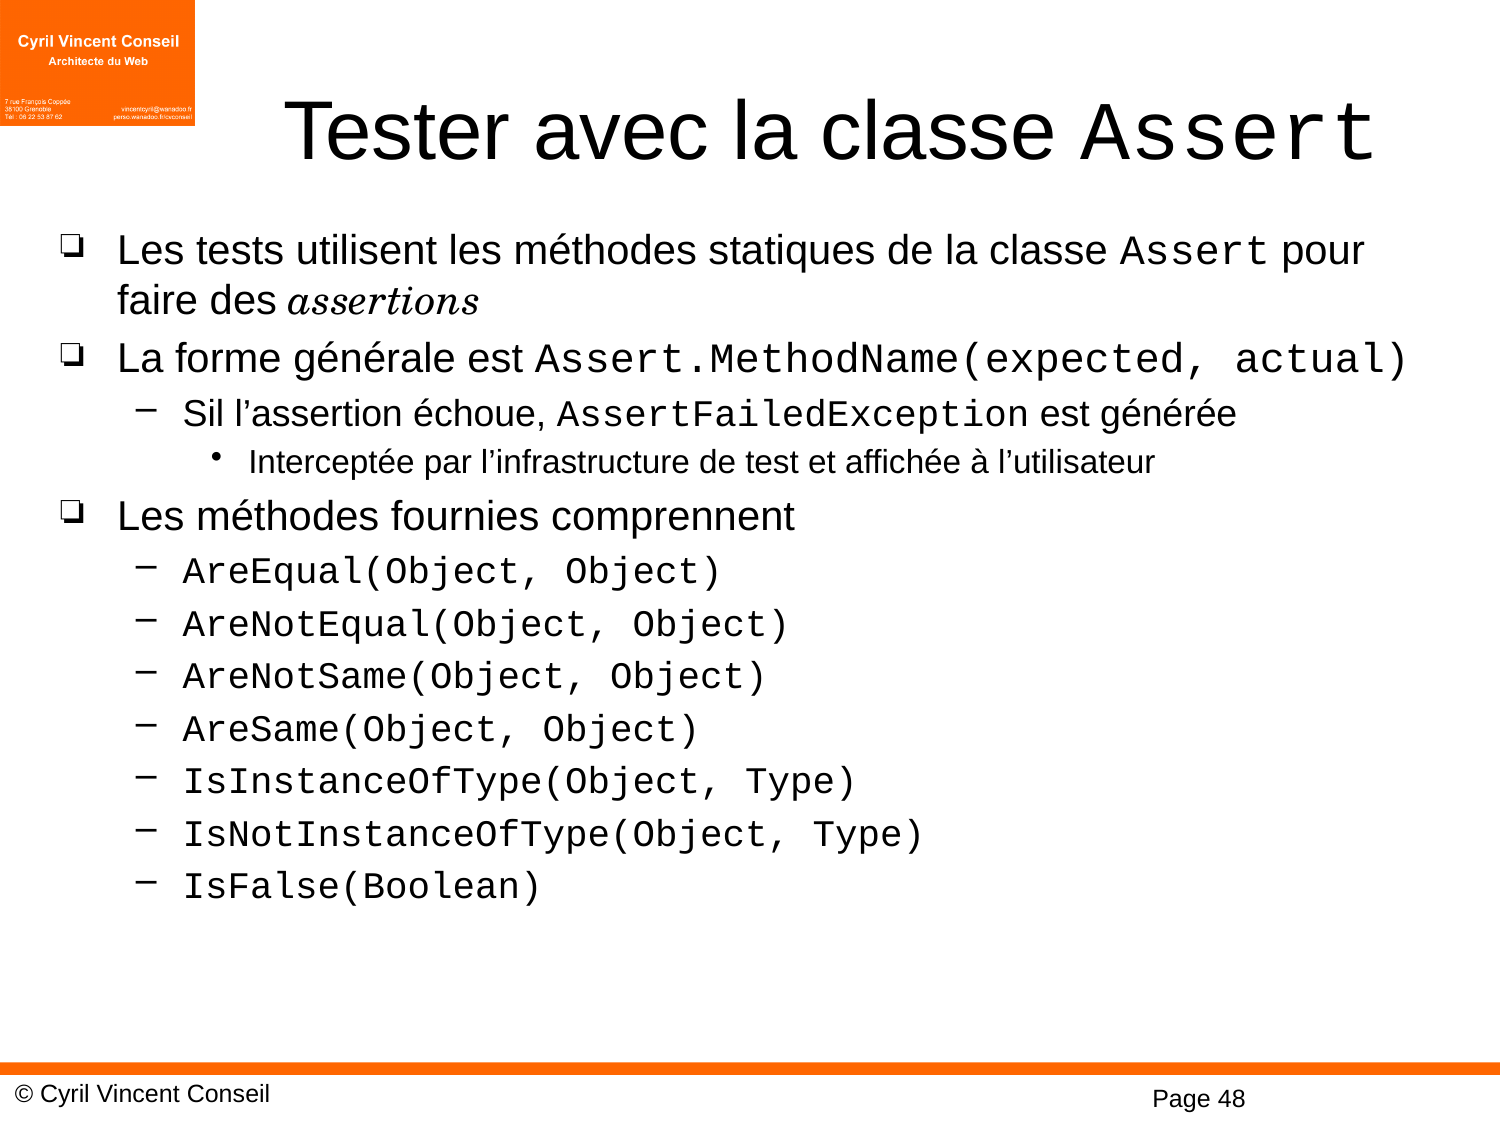

# Tester avec la classe Assert
Les tests utilisent les méthodes statiques de la classe Assert pour faire des assertions
La forme générale est Assert.MethodName(expected, actual)
Sil l’assertion échoue, AssertFailedException est générée
Interceptée par l’infrastructure de test et affichée à l’utilisateur
Les méthodes fournies comprennent
AreEqual(Object, Object)
AreNotEqual(Object, Object)
AreNotSame(Object, Object)
AreSame(Object, Object)
IsInstanceOfType(Object, Type)
IsNotInstanceOfType(Object, Type)
IsFalse(Boolean)